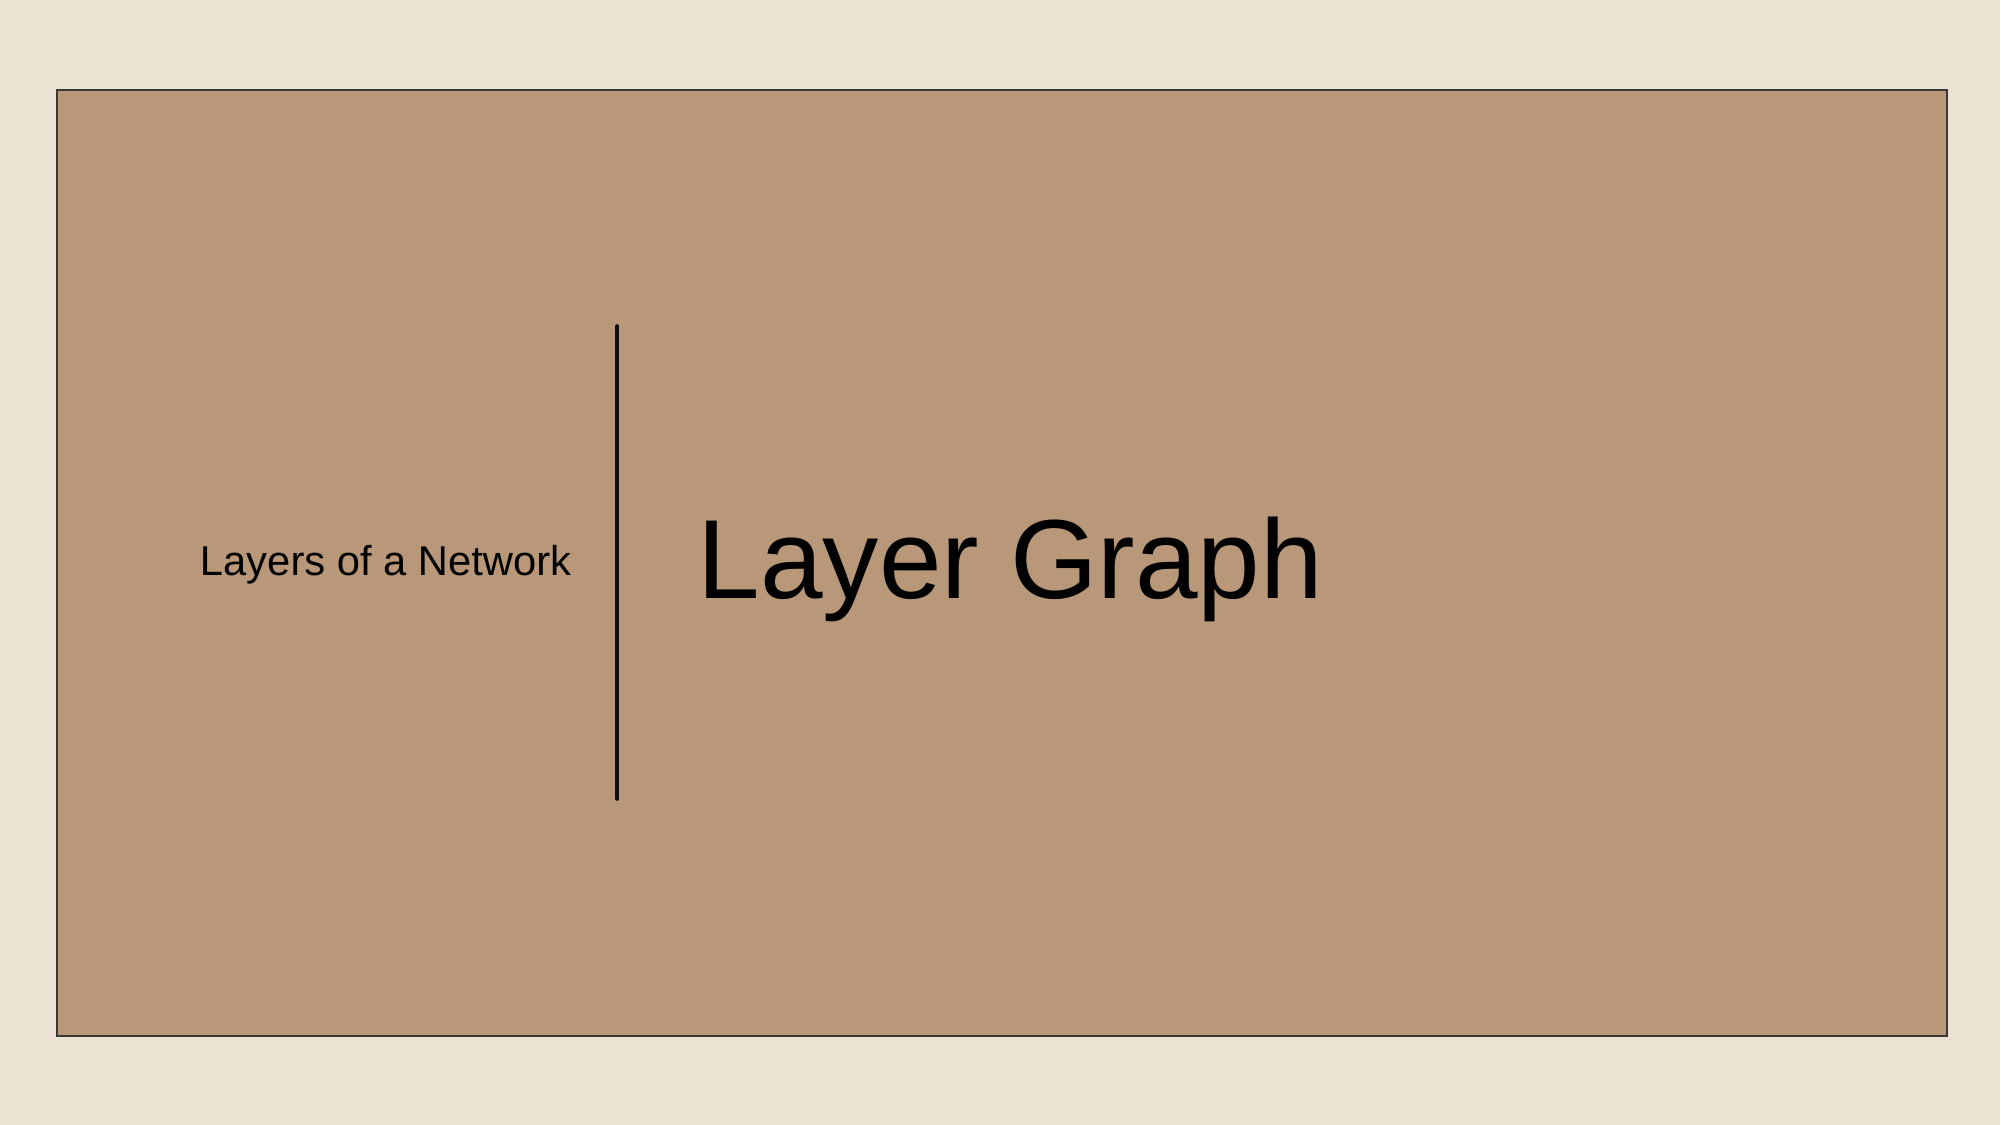

Layers of a Network
# Layer Graph